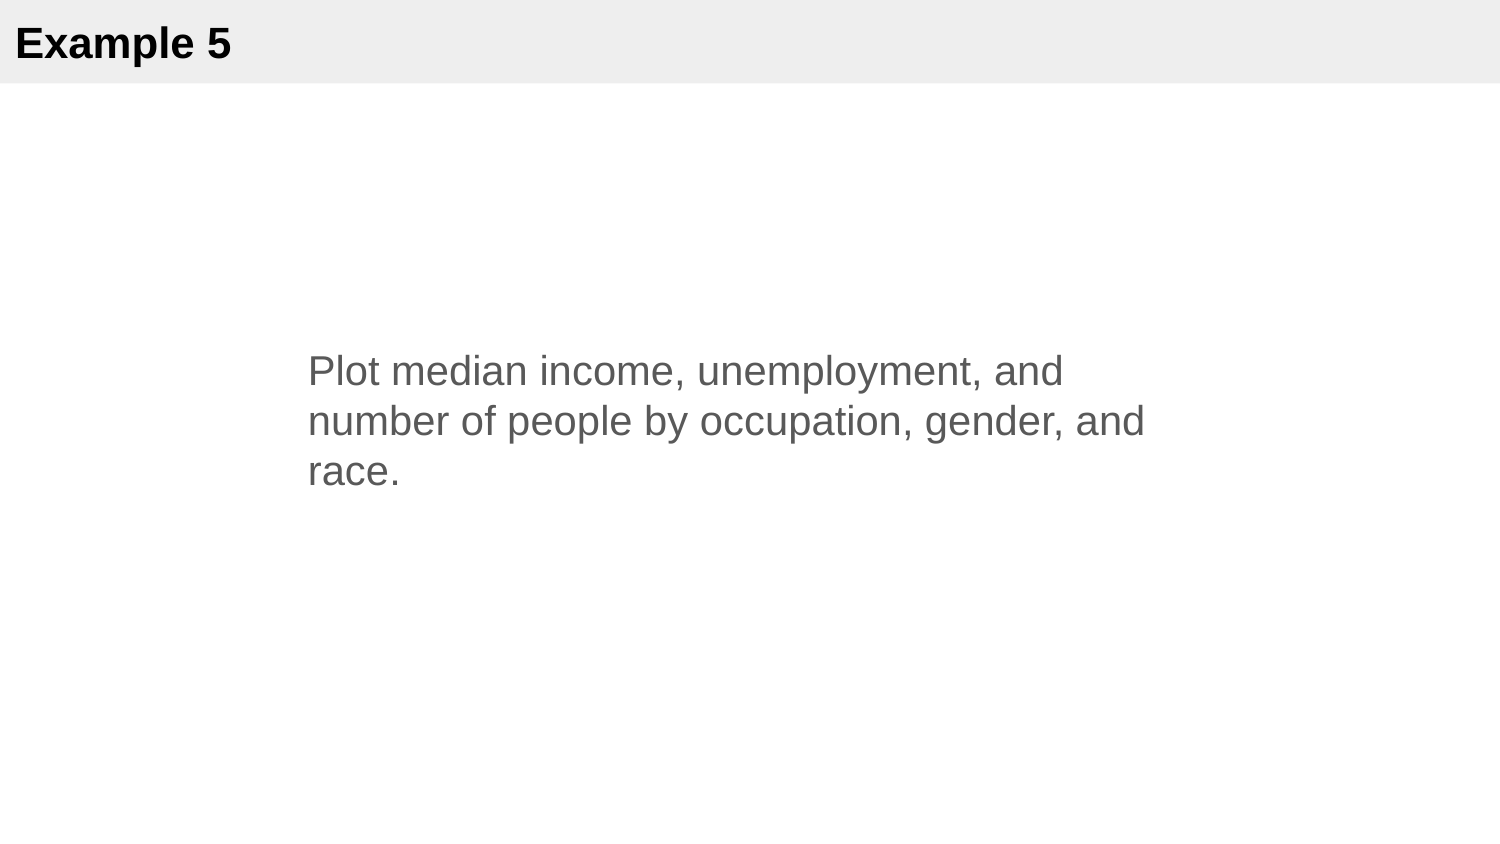

Example 5

Plot median income, unemployment, and number of people by occupation, gender, and race.